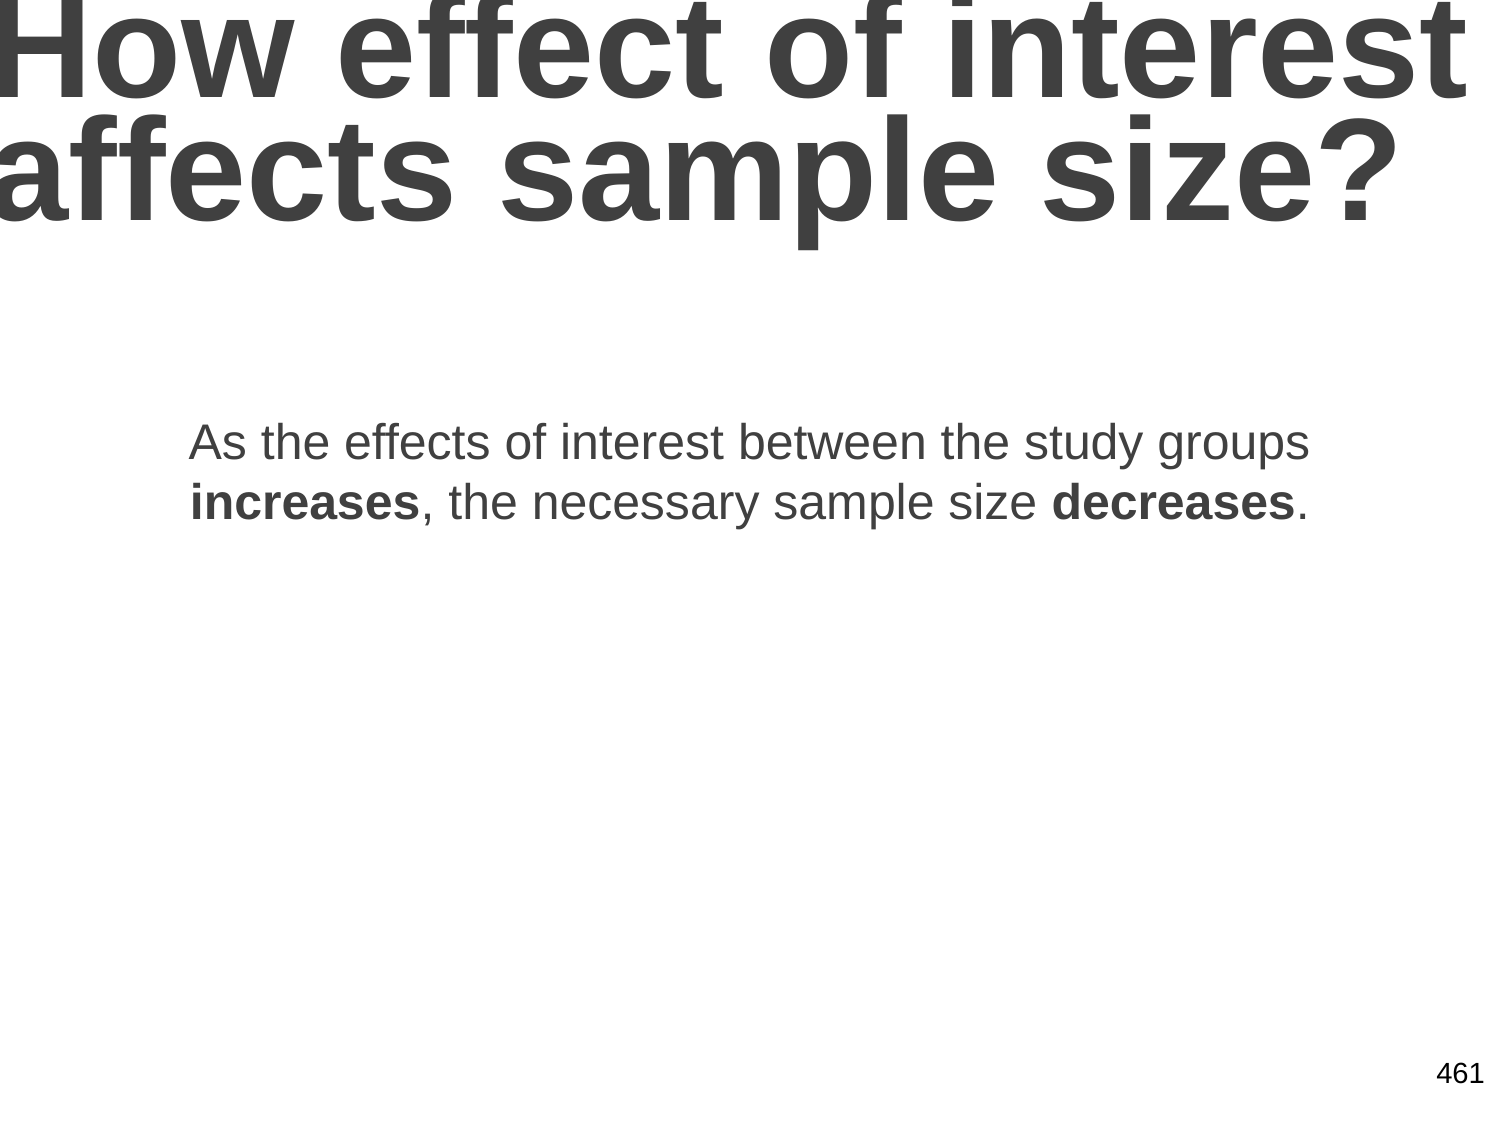

# How effect of interest affects sample size?

As the effects of interest between the study groups increases, the necessary sample size decreases.

461